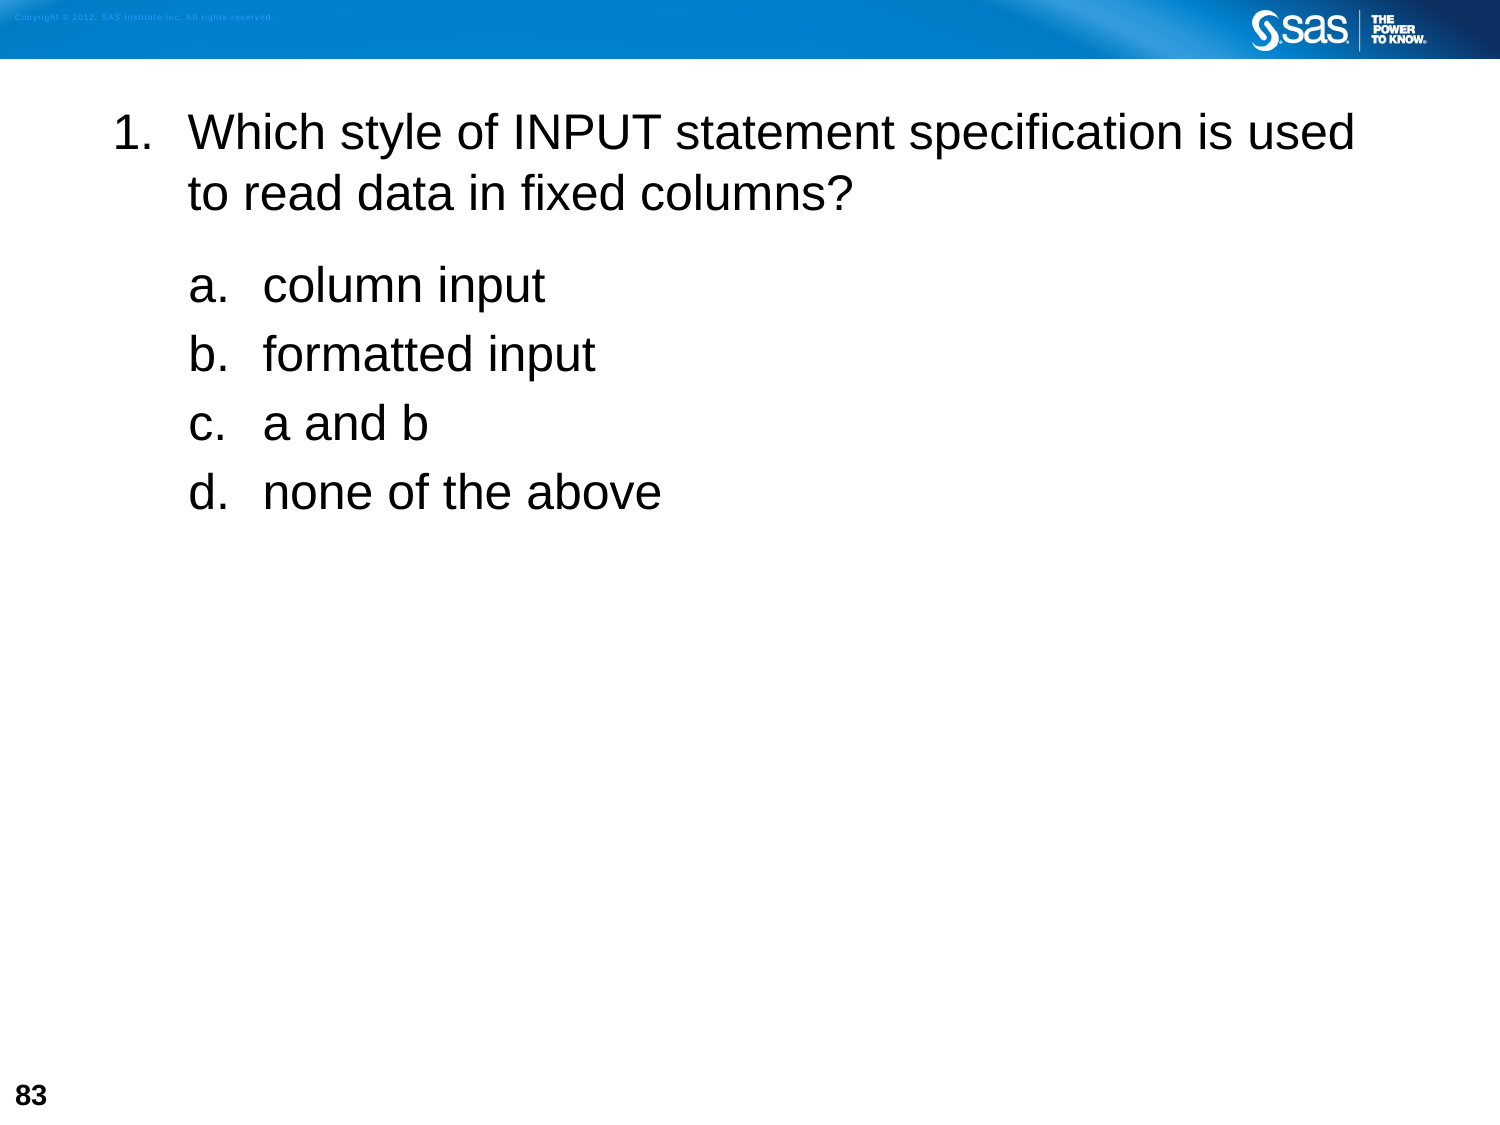

Which style of INPUT statement specification is used to read data in fixed columns?

column input
formatted input
a and b
none of the above